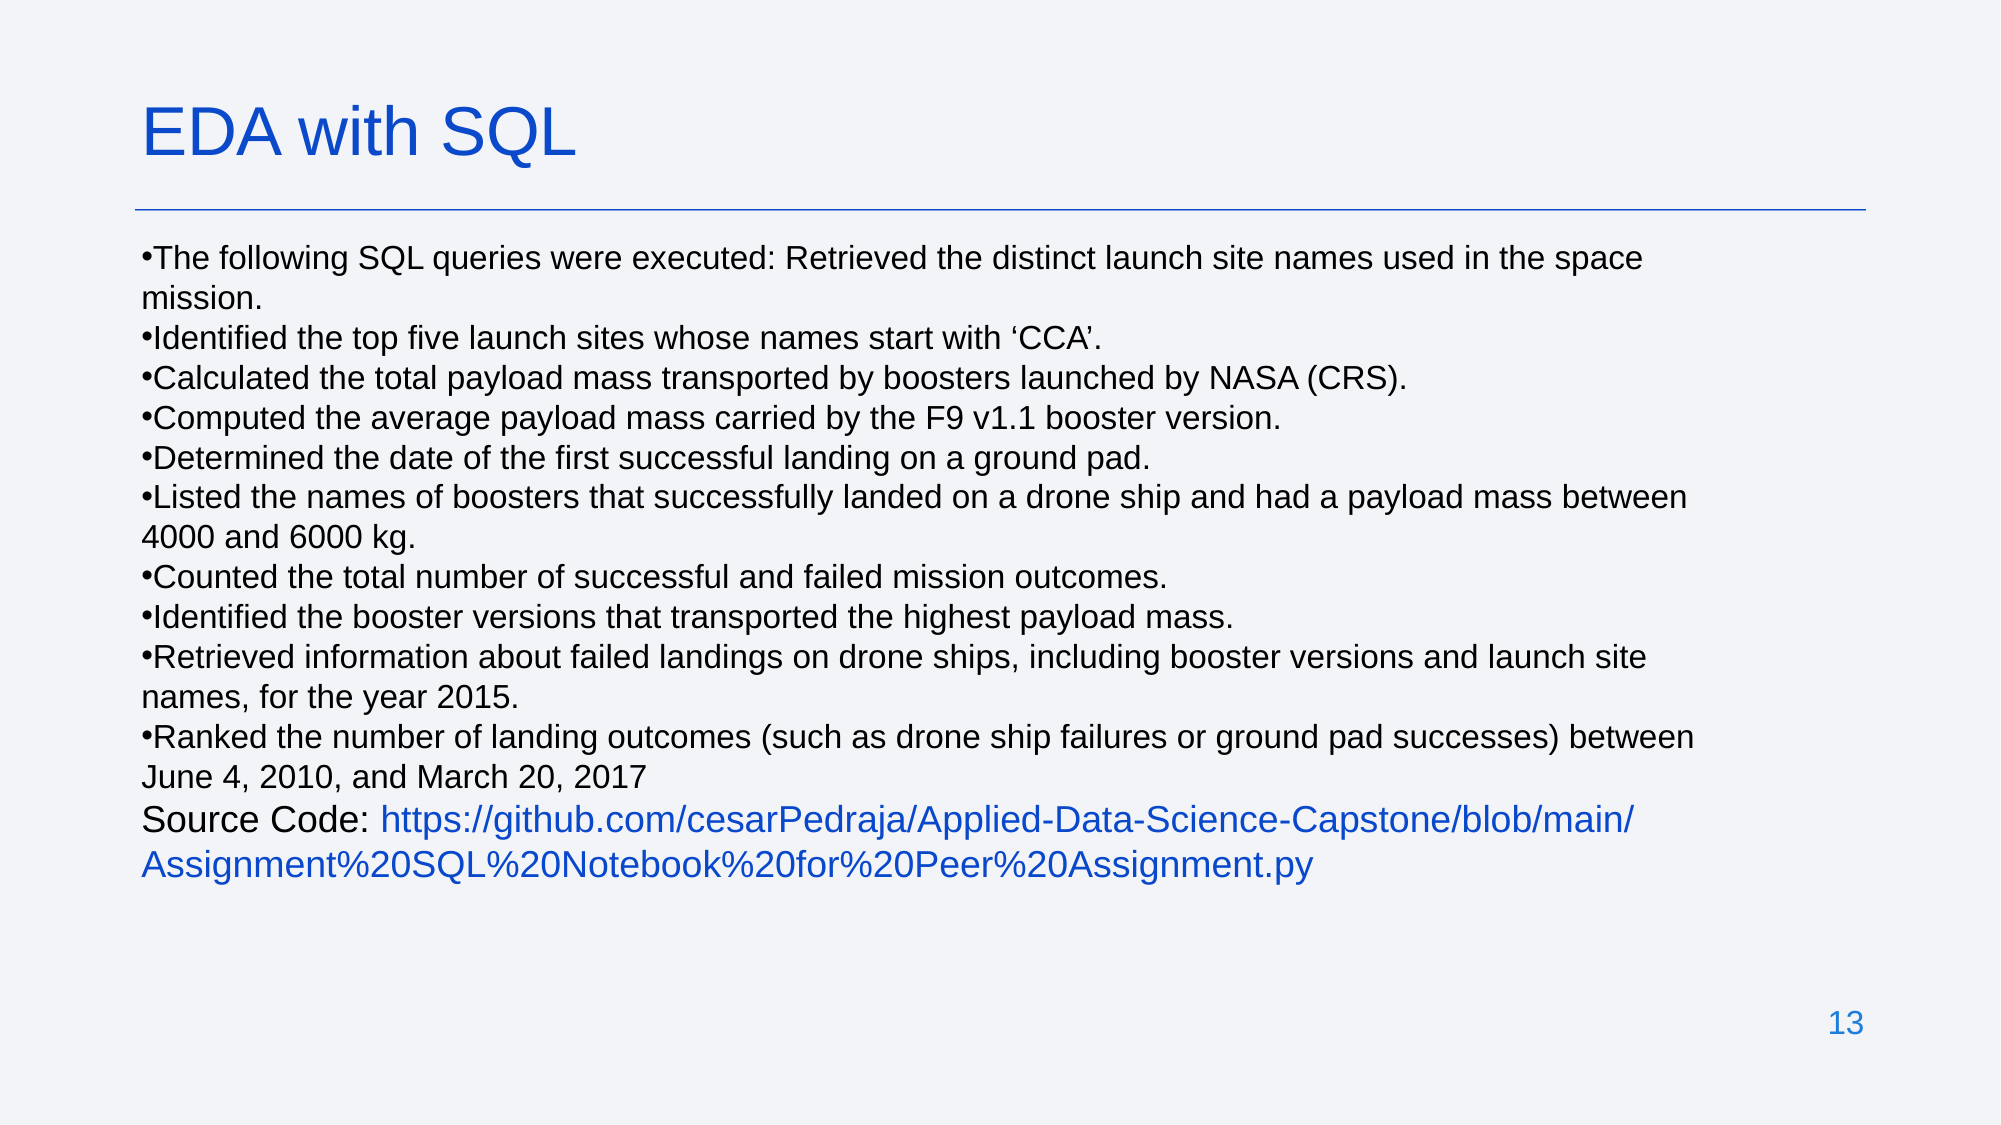

EDA with SQL
The following SQL queries were executed: Retrieved the distinct launch site names used in the space mission.
Identified the top five launch sites whose names start with ‘CCA’.
Calculated the total payload mass transported by boosters launched by NASA (CRS).
Computed the average payload mass carried by the F9 v1.1 booster version.
Determined the date of the first successful landing on a ground pad.
Listed the names of boosters that successfully landed on a drone ship and had a payload mass between 4000 and 6000 kg.
Counted the total number of successful and failed mission outcomes.
Identified the booster versions that transported the highest payload mass.
Retrieved information about failed landings on drone ships, including booster versions and launch site names, for the year 2015.
Ranked the number of landing outcomes (such as drone ship failures or ground pad successes) between June 4, 2010, and March 20, 2017
Source Code: https://github.com/cesarPedraja/Applied-Data-Science-Capstone/blob/main/Assignment%20SQL%20Notebook%20for%20Peer%20Assignment.py

13